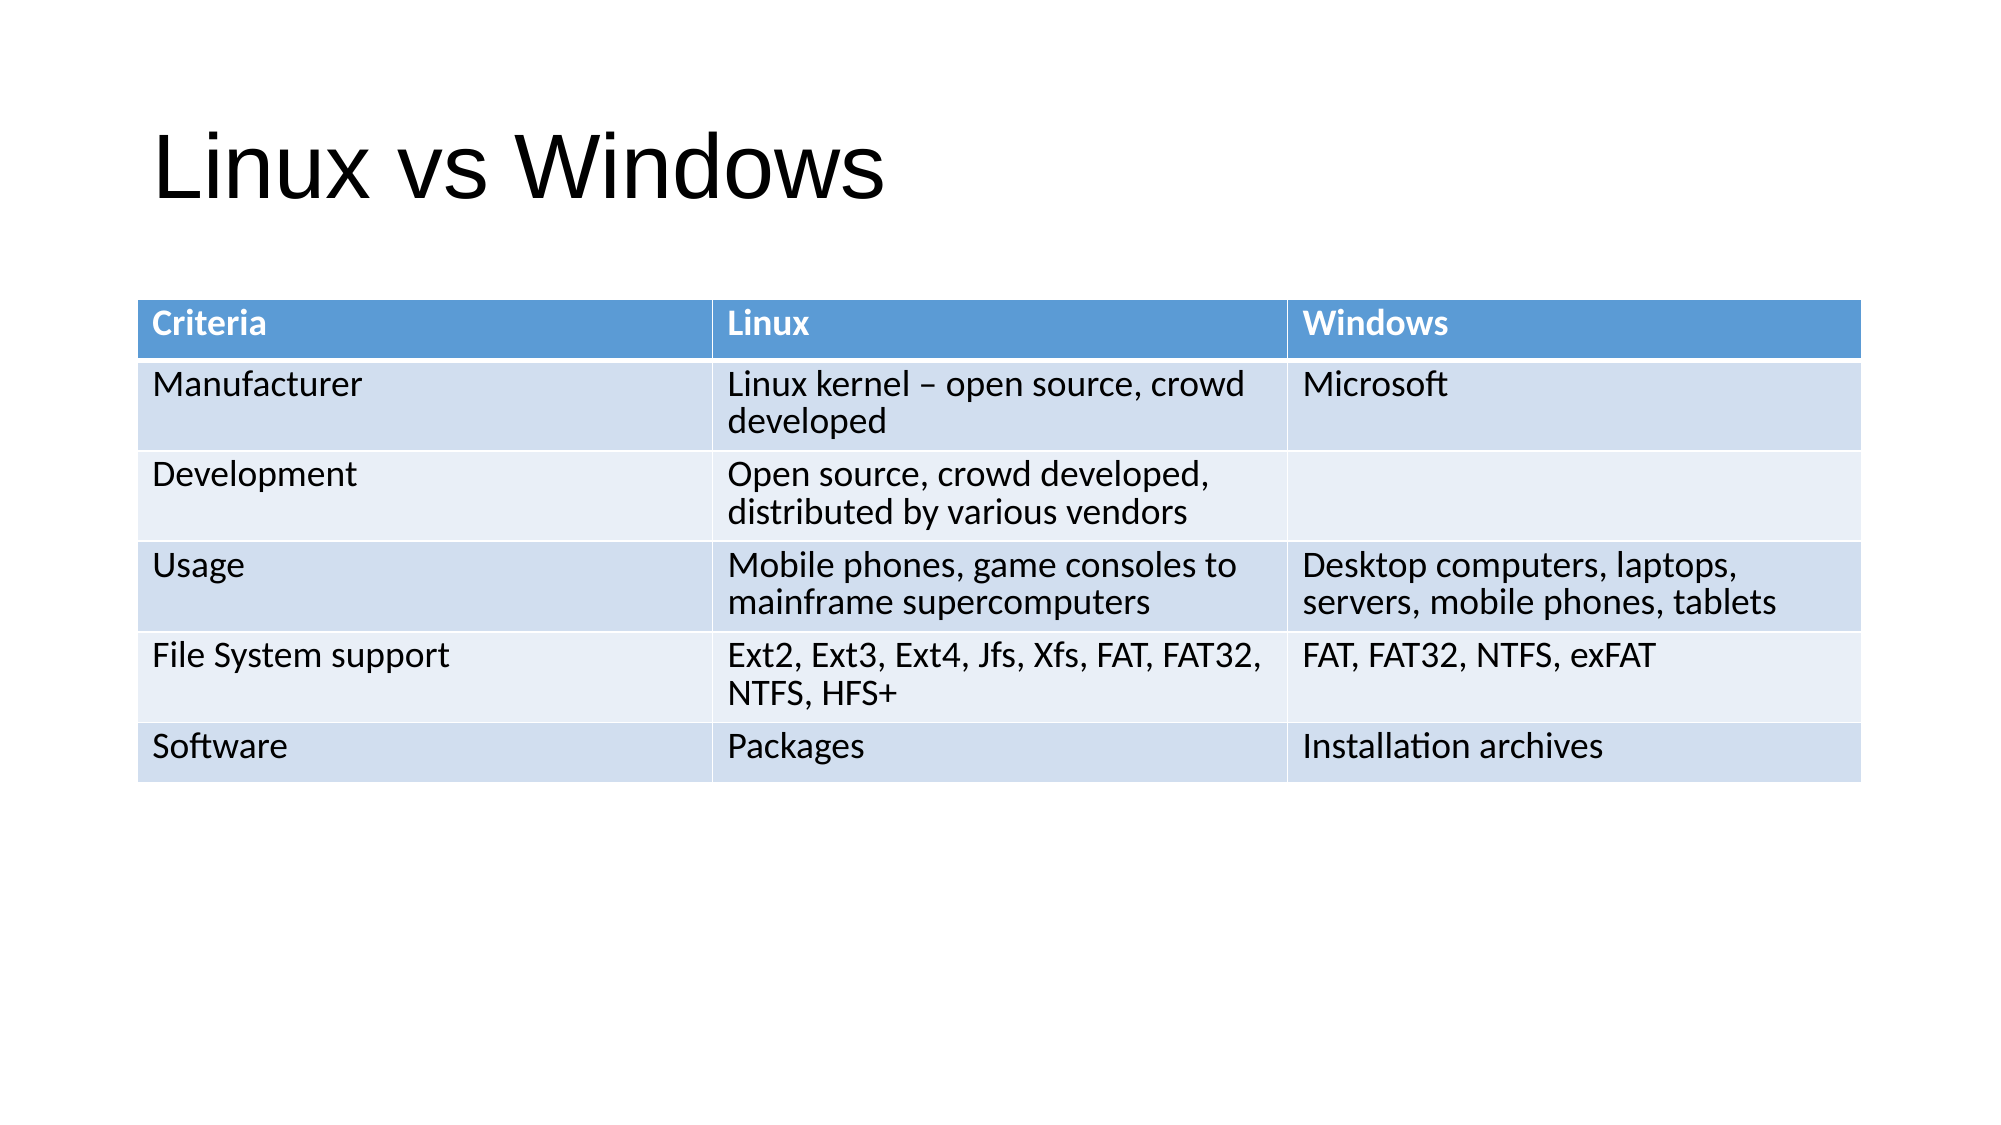

# Linux vs Windows
| Criteria | Linux | Windows |
| --- | --- | --- |
| Manufacturer | Linux kernel – open source, crowd developed | Microsoft |
| Development | Open source, crowd developed, distributed by various vendors |  |
| Usage | Mobile phones, game consoles to mainframe supercomputers | Desktop computers, laptops, servers, mobile phones, tablets |
| File System support | Ext2, Ext3, Ext4, Jfs, Xfs, FAT, FAT32, NTFS, HFS+ | FAT, FAT32, NTFS, exFAT |
| Software | Packages | Installation archives |